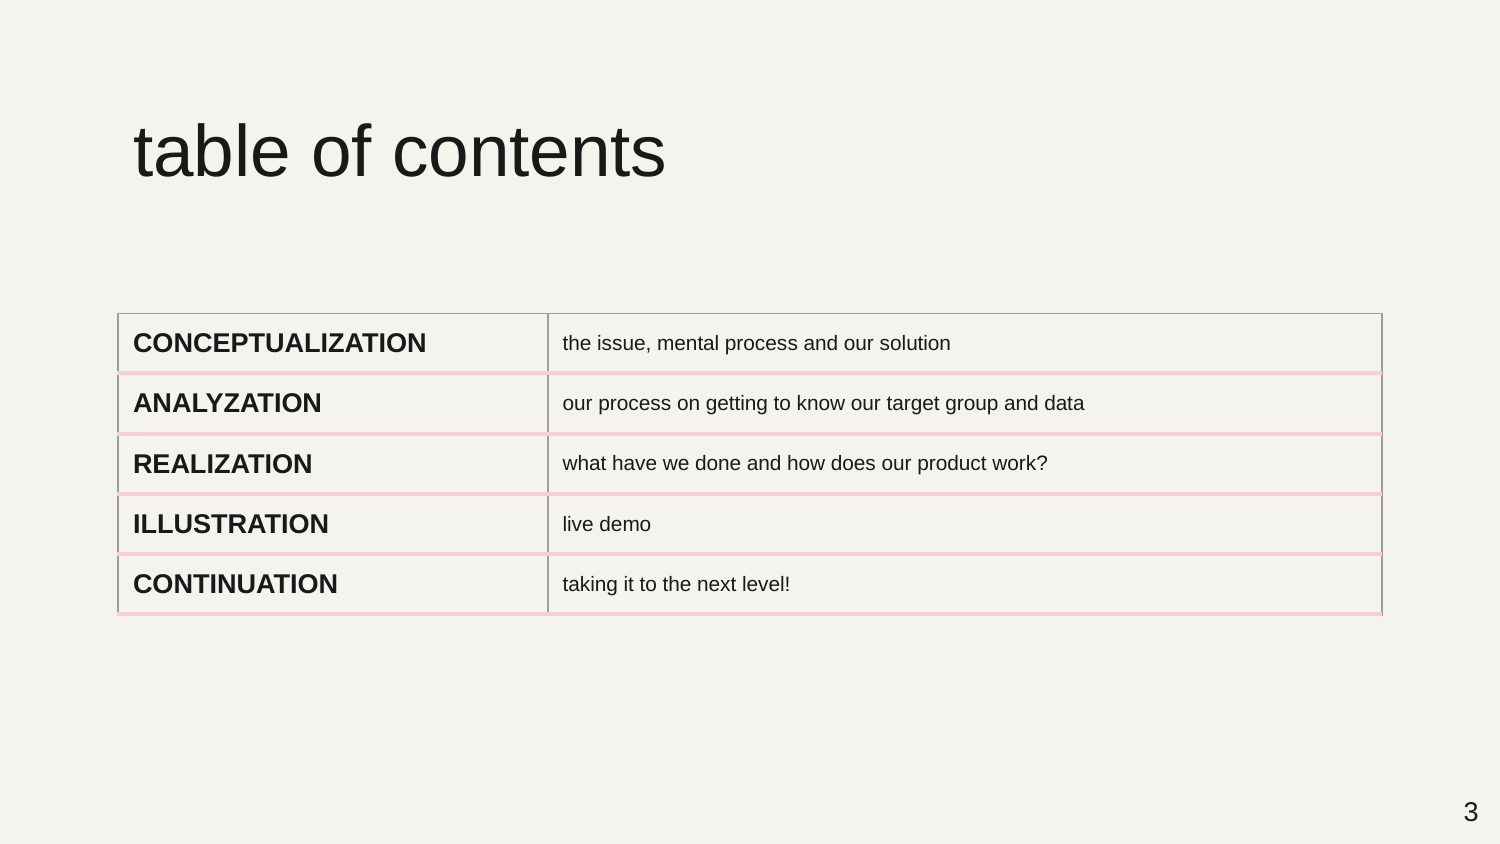

# table of contents

| CONCEPTUALIZATION | the issue, mental process and our solution |
| --- | --- |
| ANALYZATION | our process on getting to know our target group and data |
| REALIZATION | what have we done and how does our product work? |
| ILLUSTRATION | live demo |
| CONTINUATION | taking it to the next level! |

3